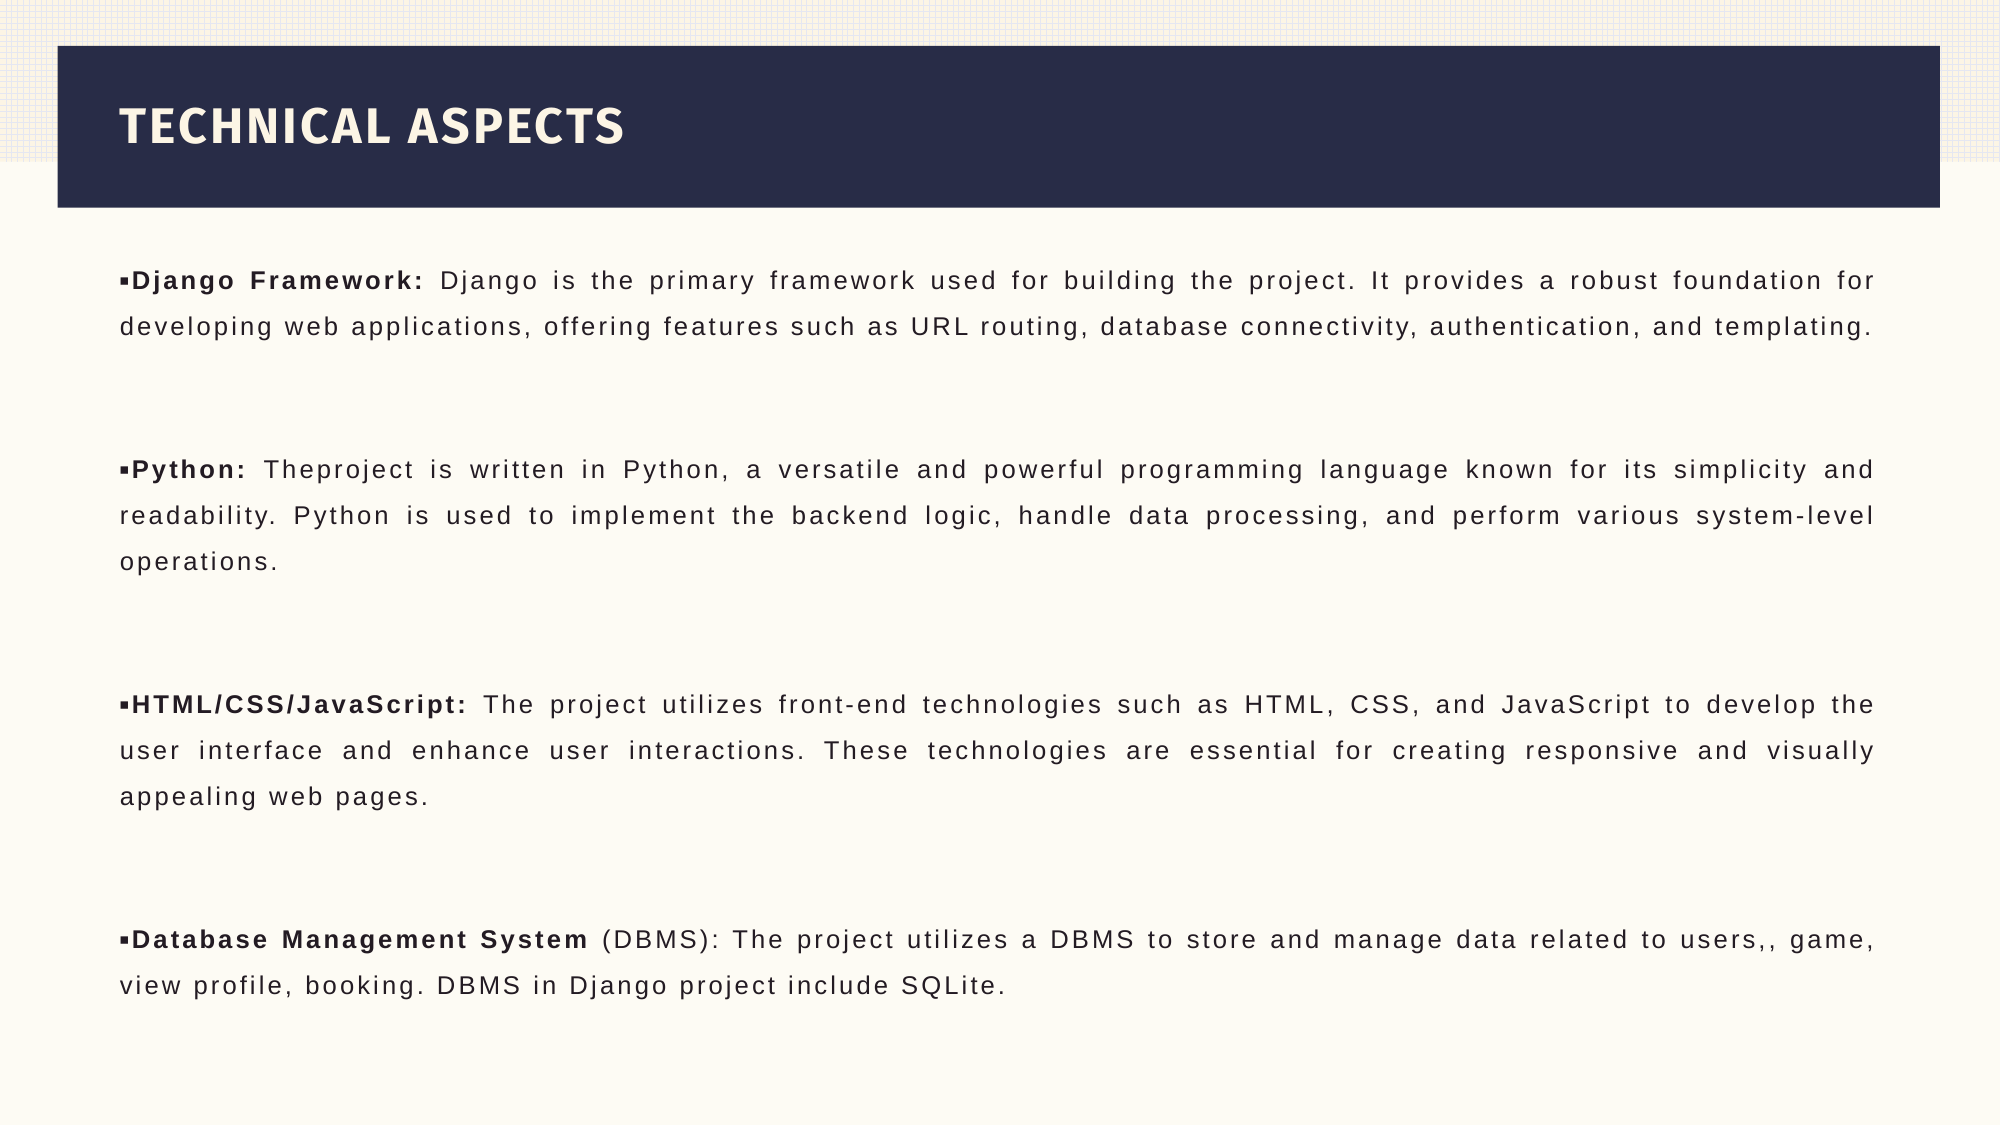

# TECHNICAL ASPECTS
▪Django Framework: Django is the primary framework used for building the project. It provides a robust foundation for developing web applications, offering features such as URL routing, database connectivity, authentication, and templating.

▪Python: Theproject is written in Python, a versatile and powerful programming language known for its simplicity and readability. Python is used to implement the backend logic, handle data processing, and perform various system-level operations.

▪HTML/CSS/JavaScript: The project utilizes front-end technologies such as HTML, CSS, and JavaScript to develop the user interface and enhance user interactions. These technologies are essential for creating responsive and visually appealing web pages.

▪Database Management System (DBMS): The project utilizes a DBMS to store and manage data related to users,, game, view profile, booking. DBMS in Django project include SQLite.